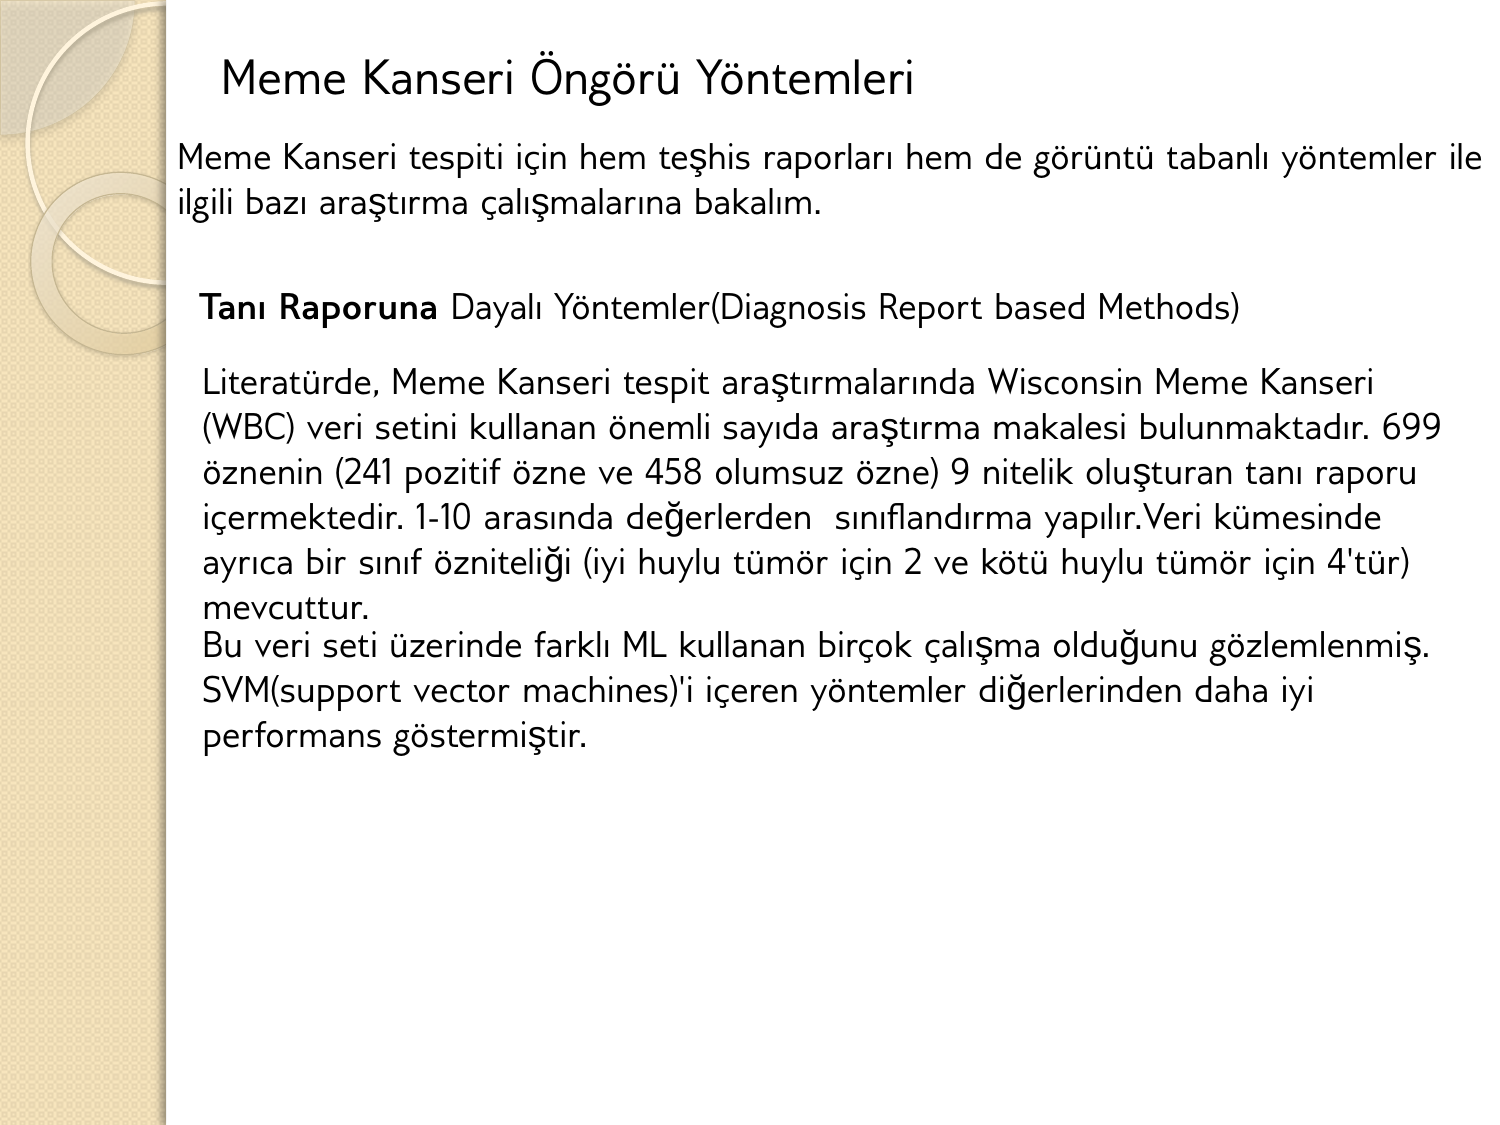

Meme Kanseri Öngörü Yöntemleri
Meme Kanseri tespiti için hem teşhis raporları hem de görüntü tabanlı yöntemler ile ilgili bazı araştırma çalışmalarına bakalım.
Tanı Raporuna Dayalı Yöntemler(Diagnosis Report based Methods)
Literatürde, Meme Kanseri tespit araştırmalarında Wisconsin Meme Kanseri (WBC) veri setini kullanan önemli sayıda araştırma makalesi bulunmaktadır. 699 öznenin (241 pozitif özne ve 458 olumsuz özne) 9 nitelik oluşturan tanı raporu içermektedir. 1-10 arasında değerlerden  sınıflandırma yapılır.Veri kümesinde ayrıca bir sınıf özniteliği (iyi huylu tümör için 2 ve kötü huylu tümör için 4'tür) mevcuttur.
Bu veri seti üzerinde farklı ML kullanan birçok çalışma olduğunu gözlemlenmiş.
SVM(support vector machines)'i içeren yöntemler diğerlerinden daha iyi performans göstermiştir.